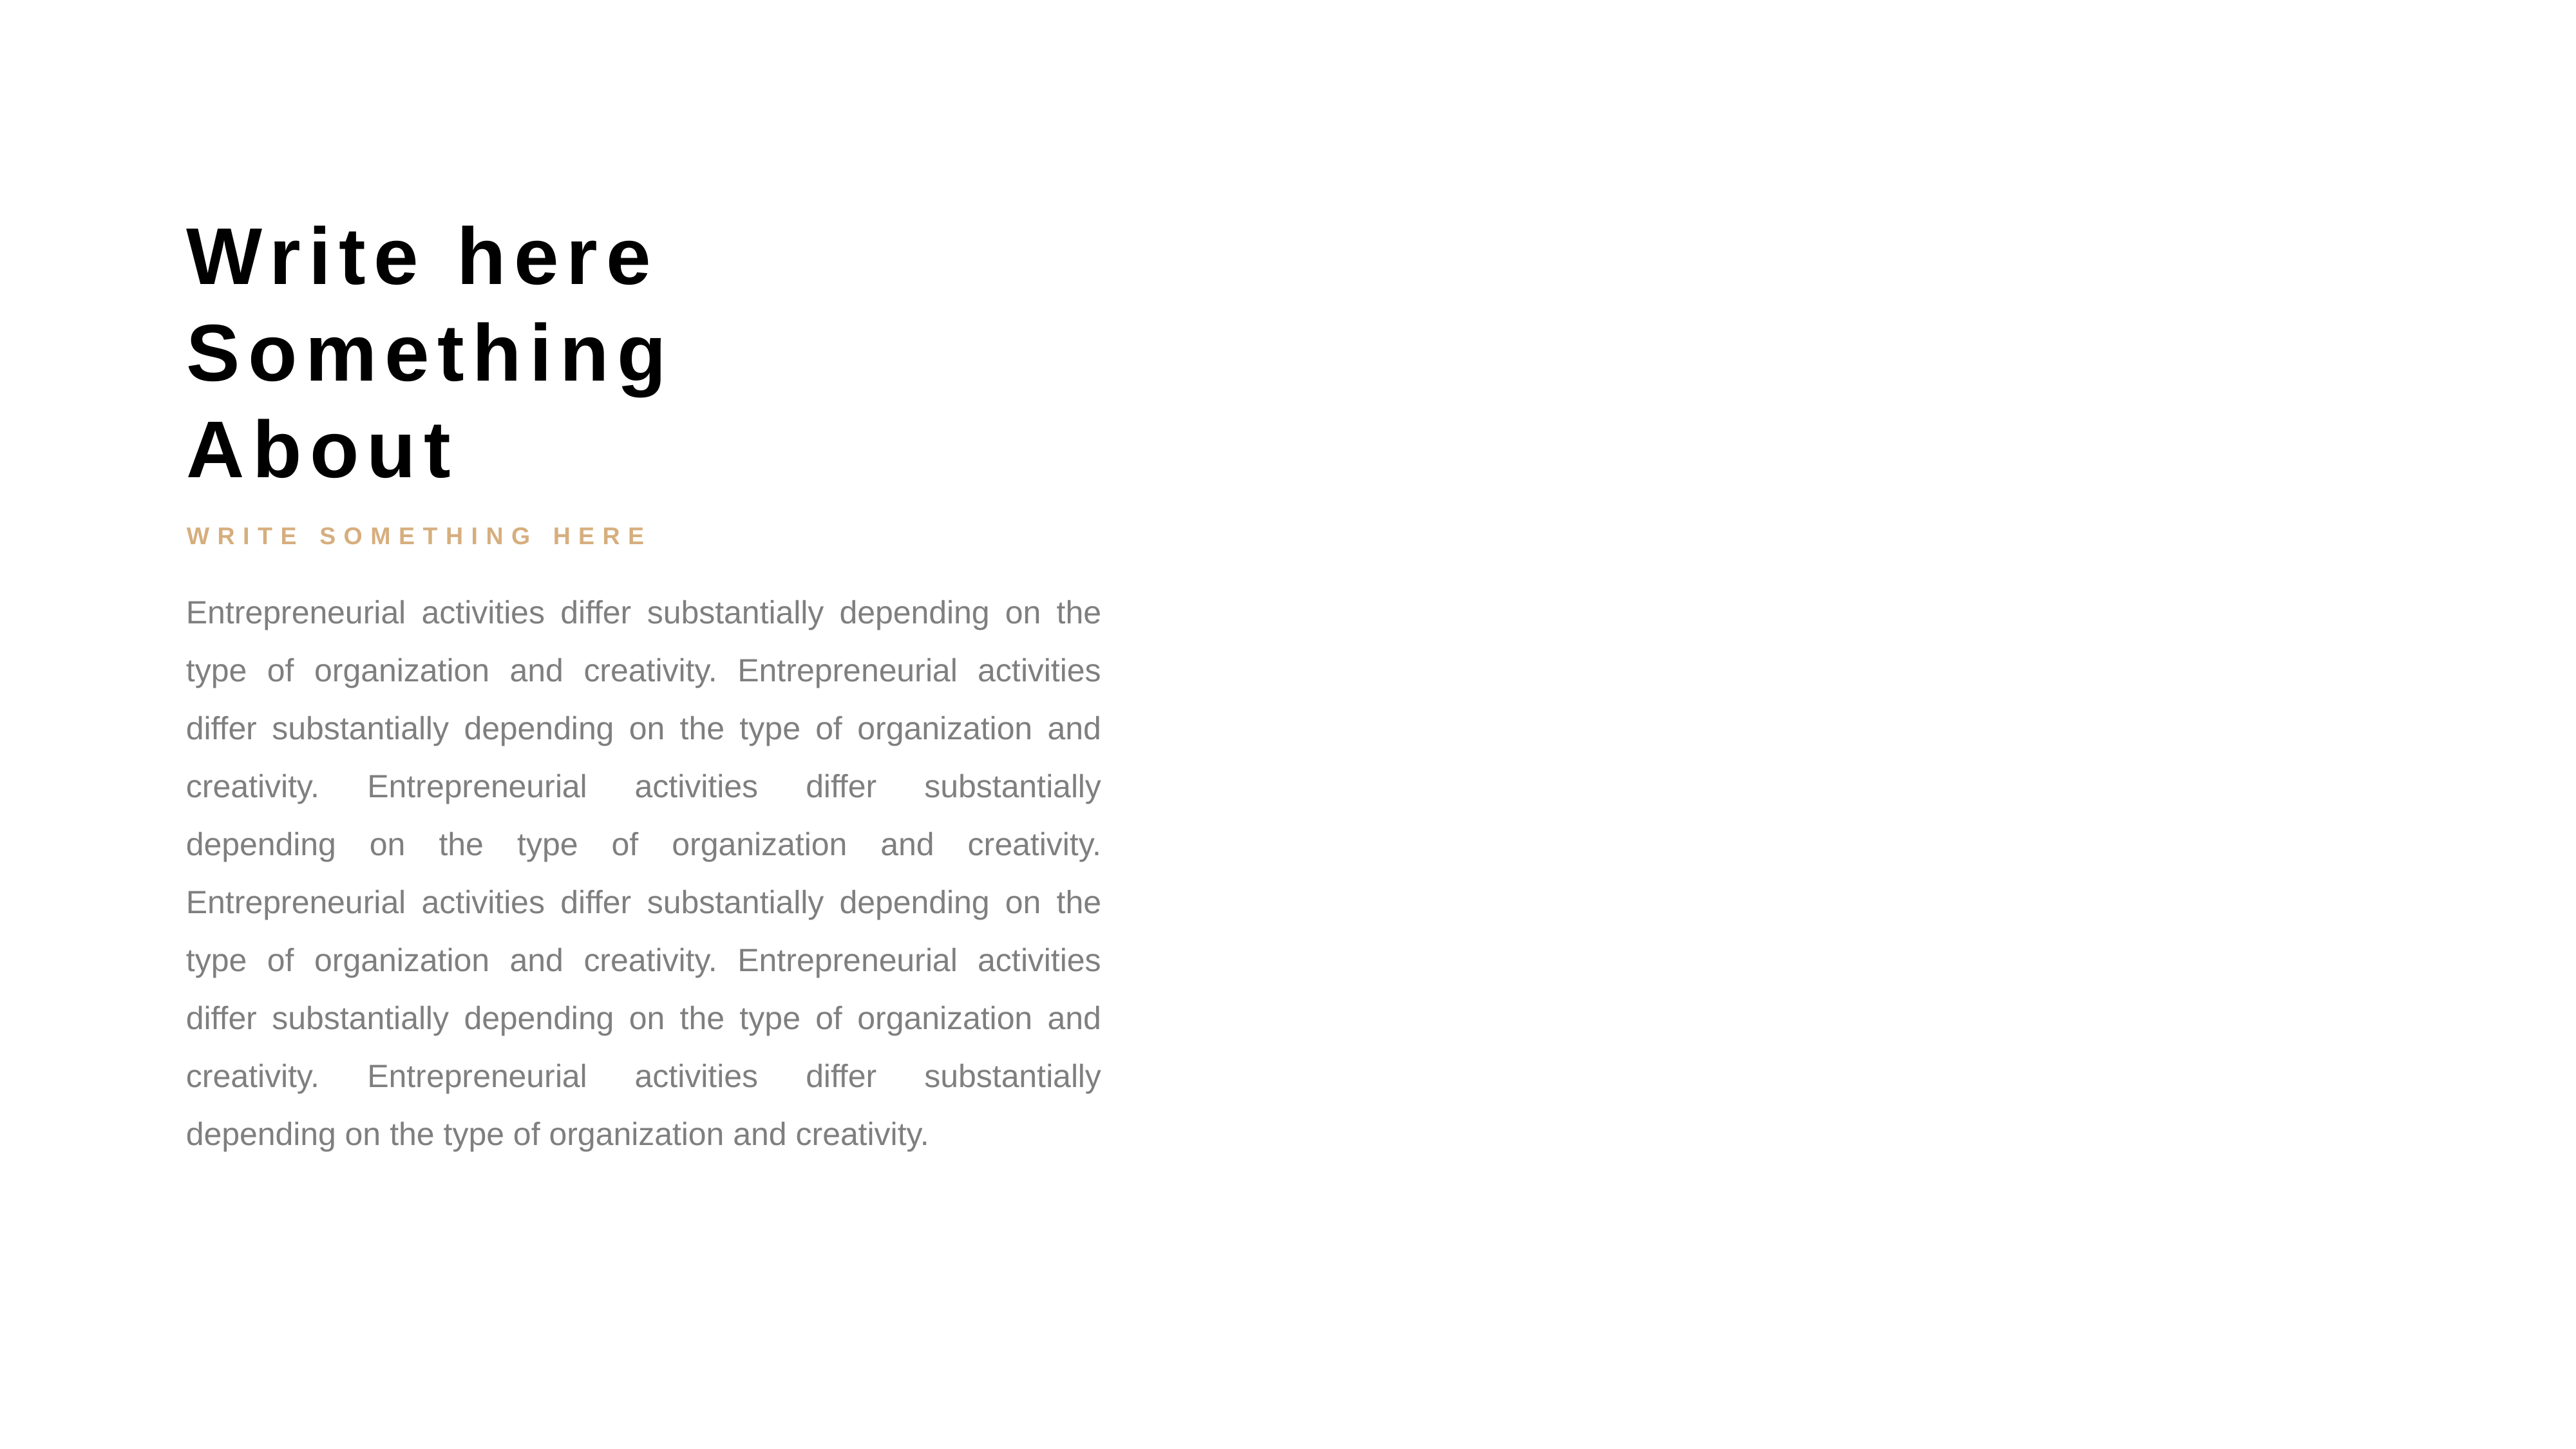

Write here
Something
About
WRITE SOMETHING HERE
Entrepreneurial activities differ substantially depending on the type of organization and creativity. Entrepreneurial activities differ substantially depending on the type of organization and creativity. Entrepreneurial activities differ substantially depending on the type of organization and creativity. Entrepreneurial activities differ substantially depending on the type of organization and creativity. Entrepreneurial activities differ substantially depending on the type of organization and creativity. Entrepreneurial activities differ substantially depending on the type of organization and creativity.